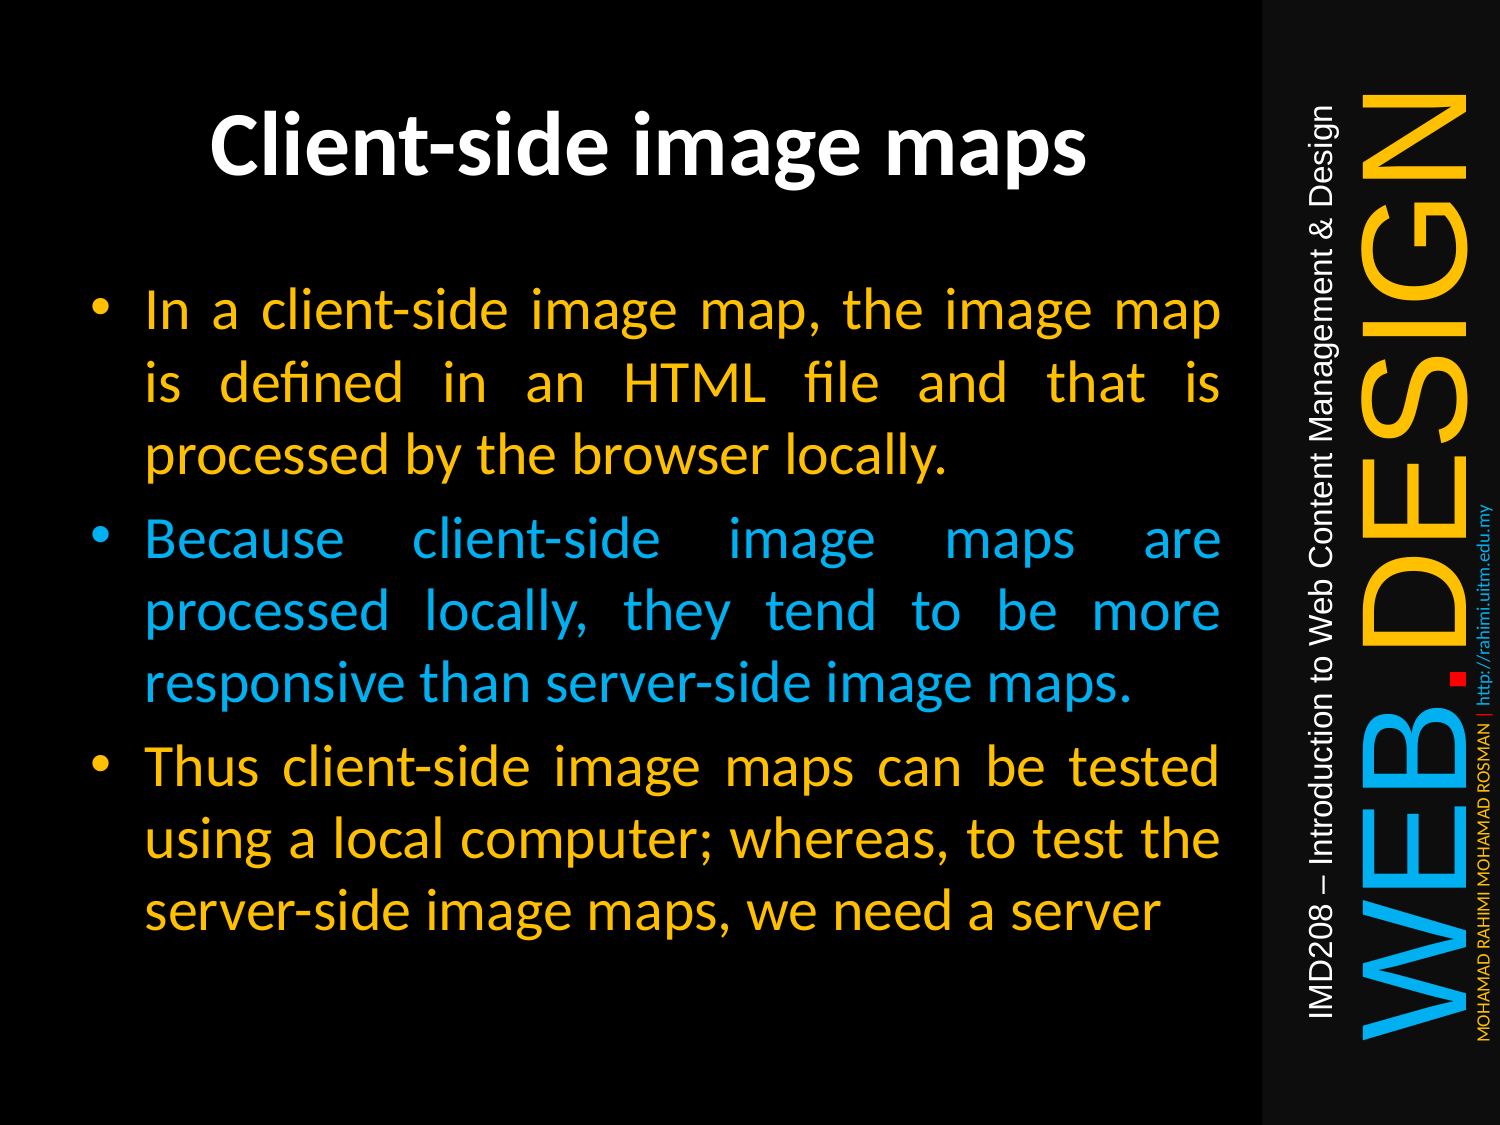

# Client-side image maps
In a client-side image map, the image map is defined in an HTML file and that is processed by the browser locally.
Because client-side image maps are processed locally, they tend to be more responsive than server-side image maps.
Thus client-side image maps can be tested using a local computer; whereas, to test the server-side image maps, we need a server